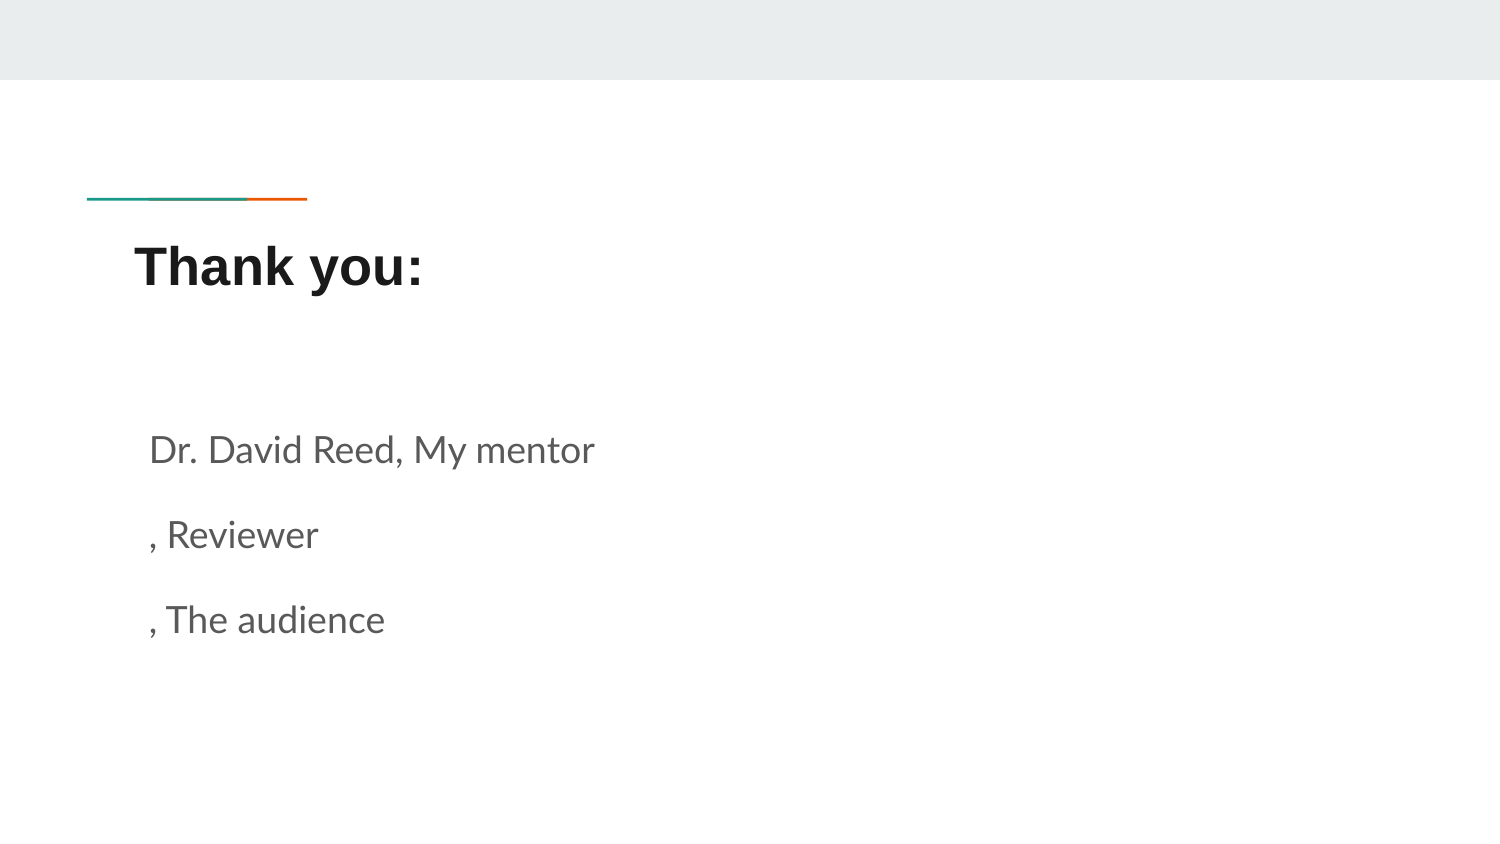

# Thank you:
Dr. David Reed, My mentor
, Reviewer
, The audience